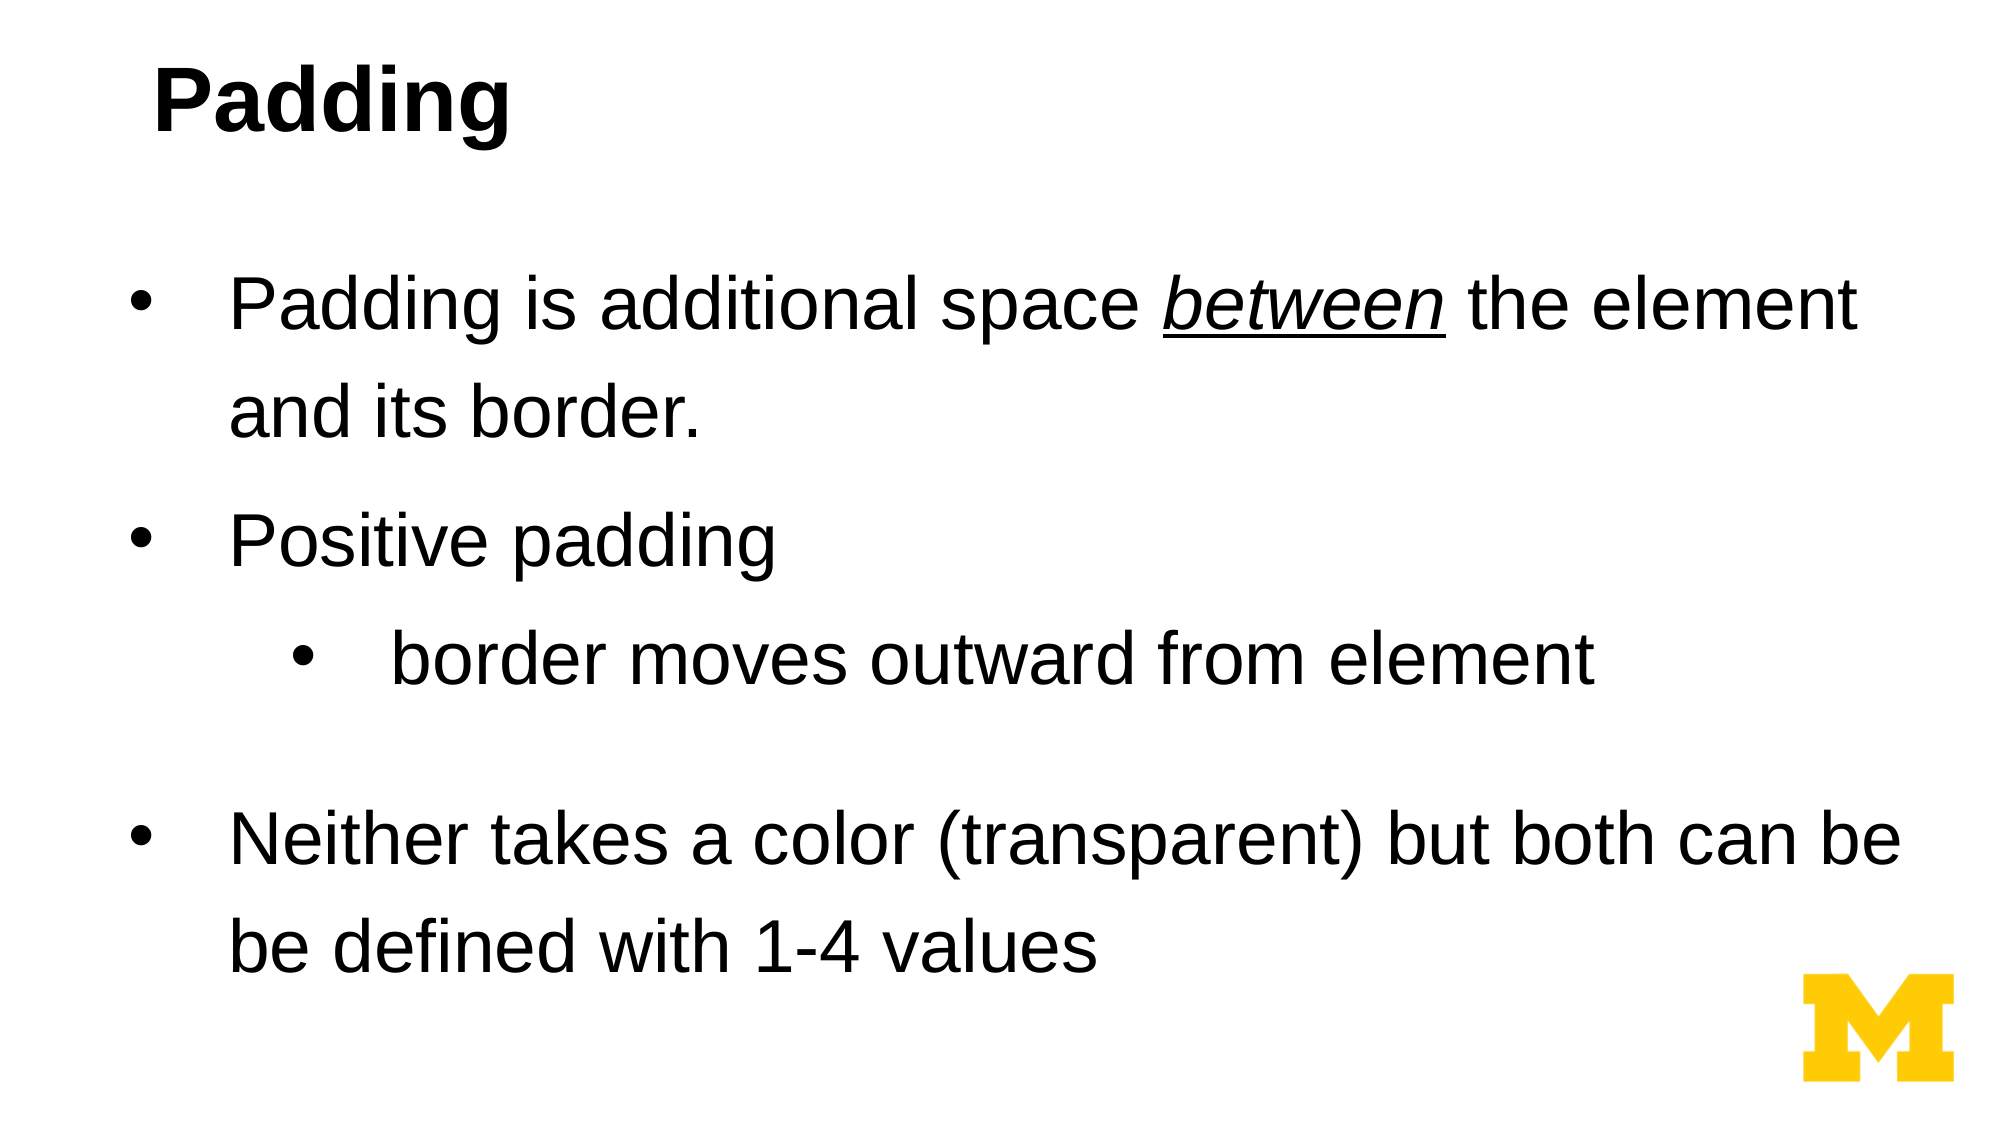

# Padding
Padding is additional space between the element and its border.
Positive padding
border moves outward from element
Neither takes a color (transparent) but both can be be defined with 1-4 values